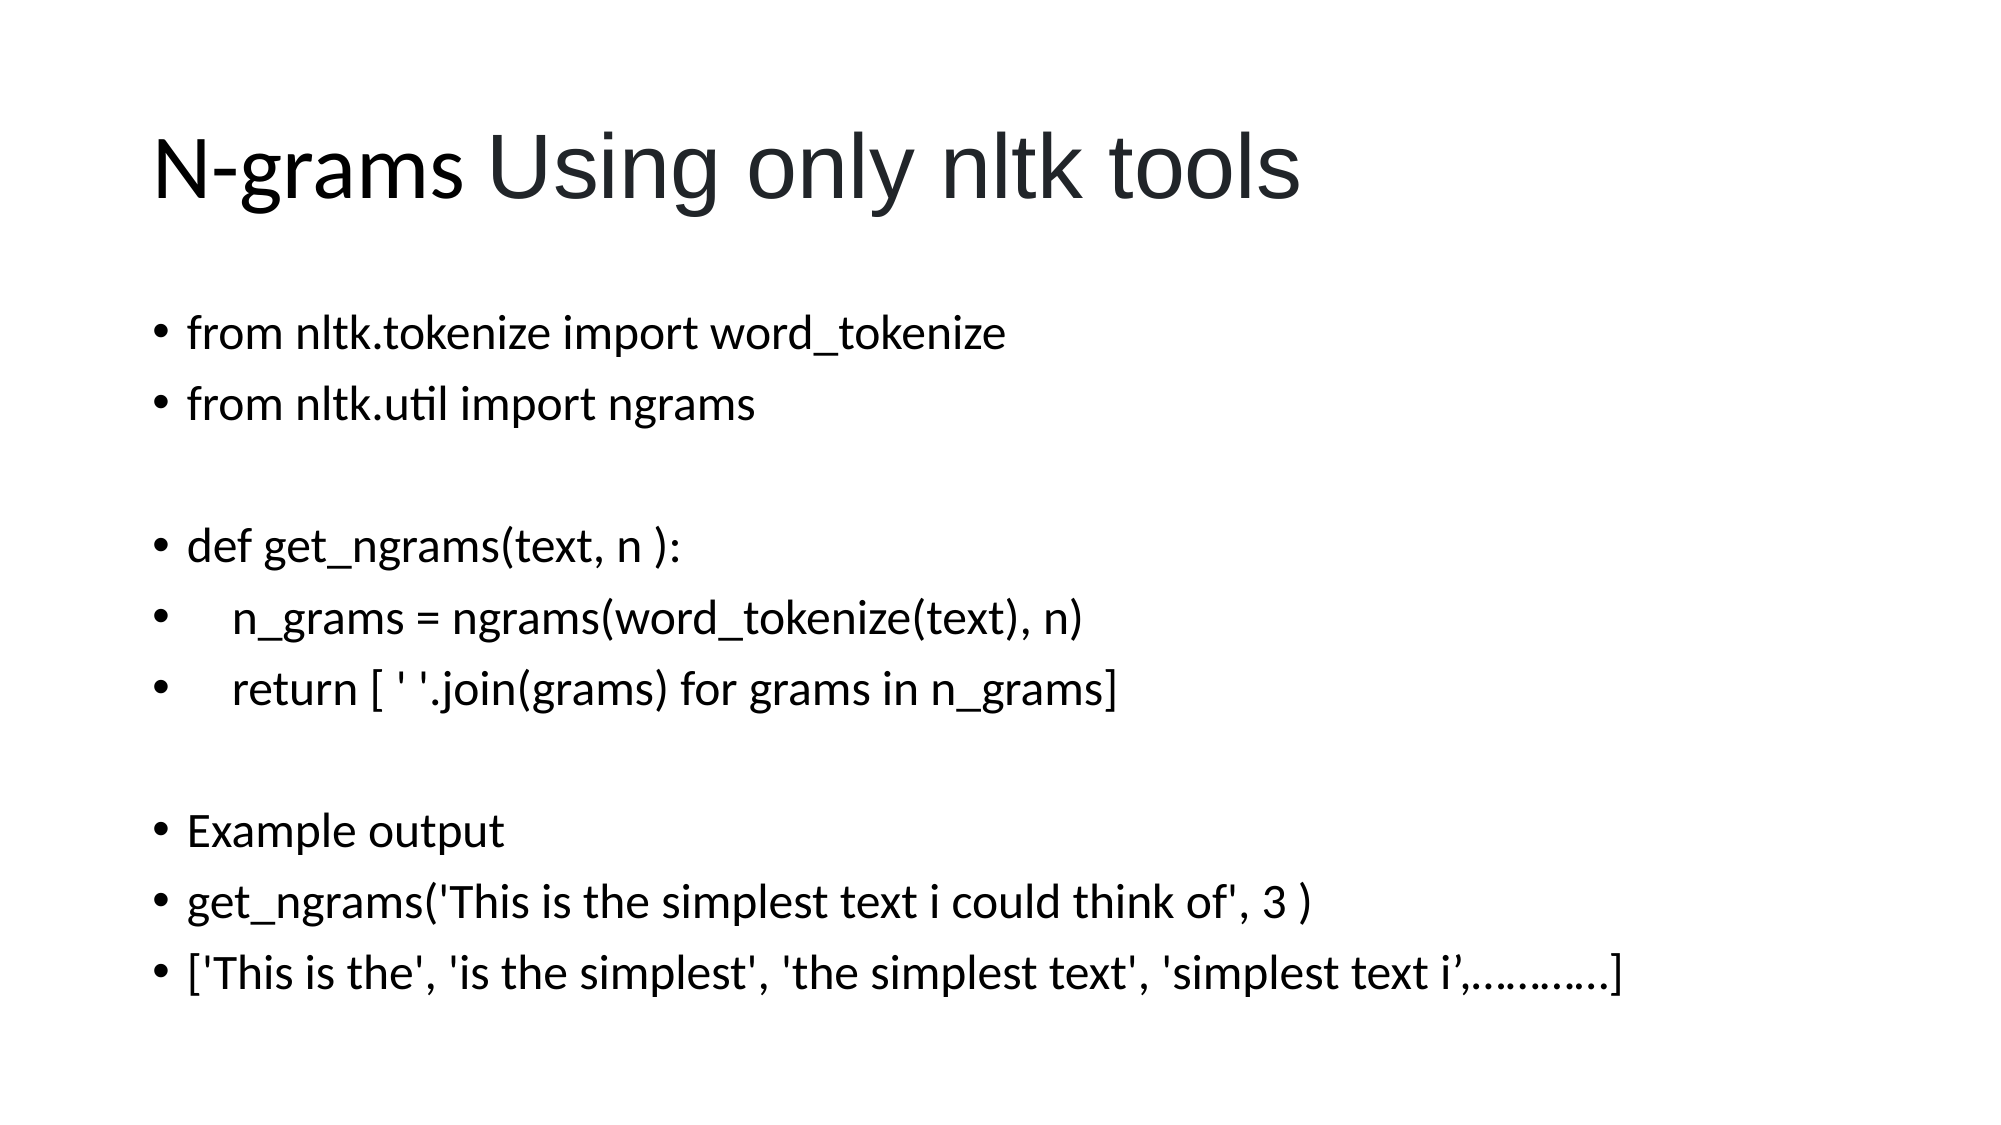

# N-grams Using only nltk tools
from nltk.tokenize import word_tokenize
from nltk.util import ngrams

def get_ngrams(text, n ):
    n_grams = ngrams(word_tokenize(text), n)
    return [ ' '.join(grams) for grams in n_grams]

Example output
get_ngrams('This is the simplest text i could think of', 3 )
['This is the', 'is the simplest', 'the simplest text', 'simplest text i’,…………]